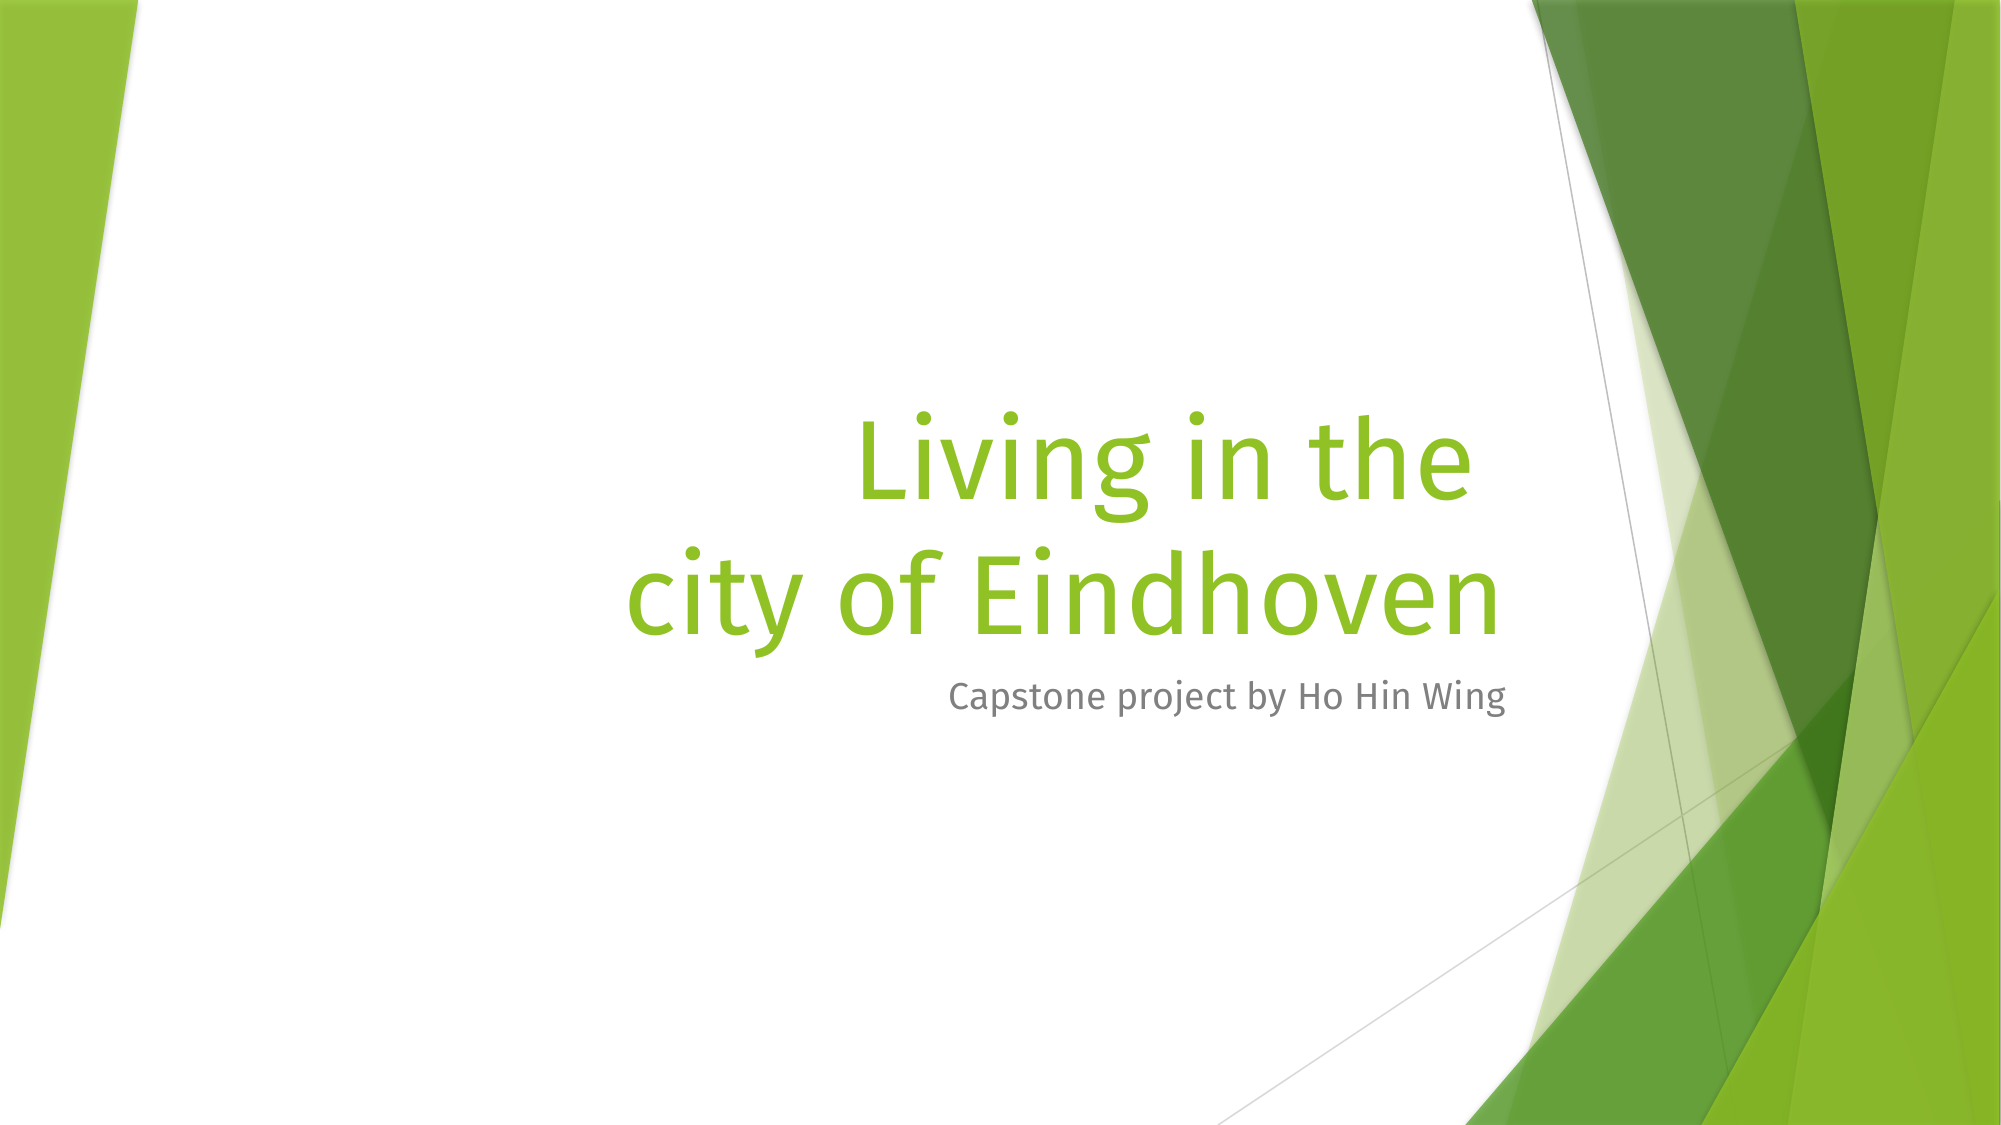

# Living in the city of Eindhoven
Capstone project by Ho Hin Wing